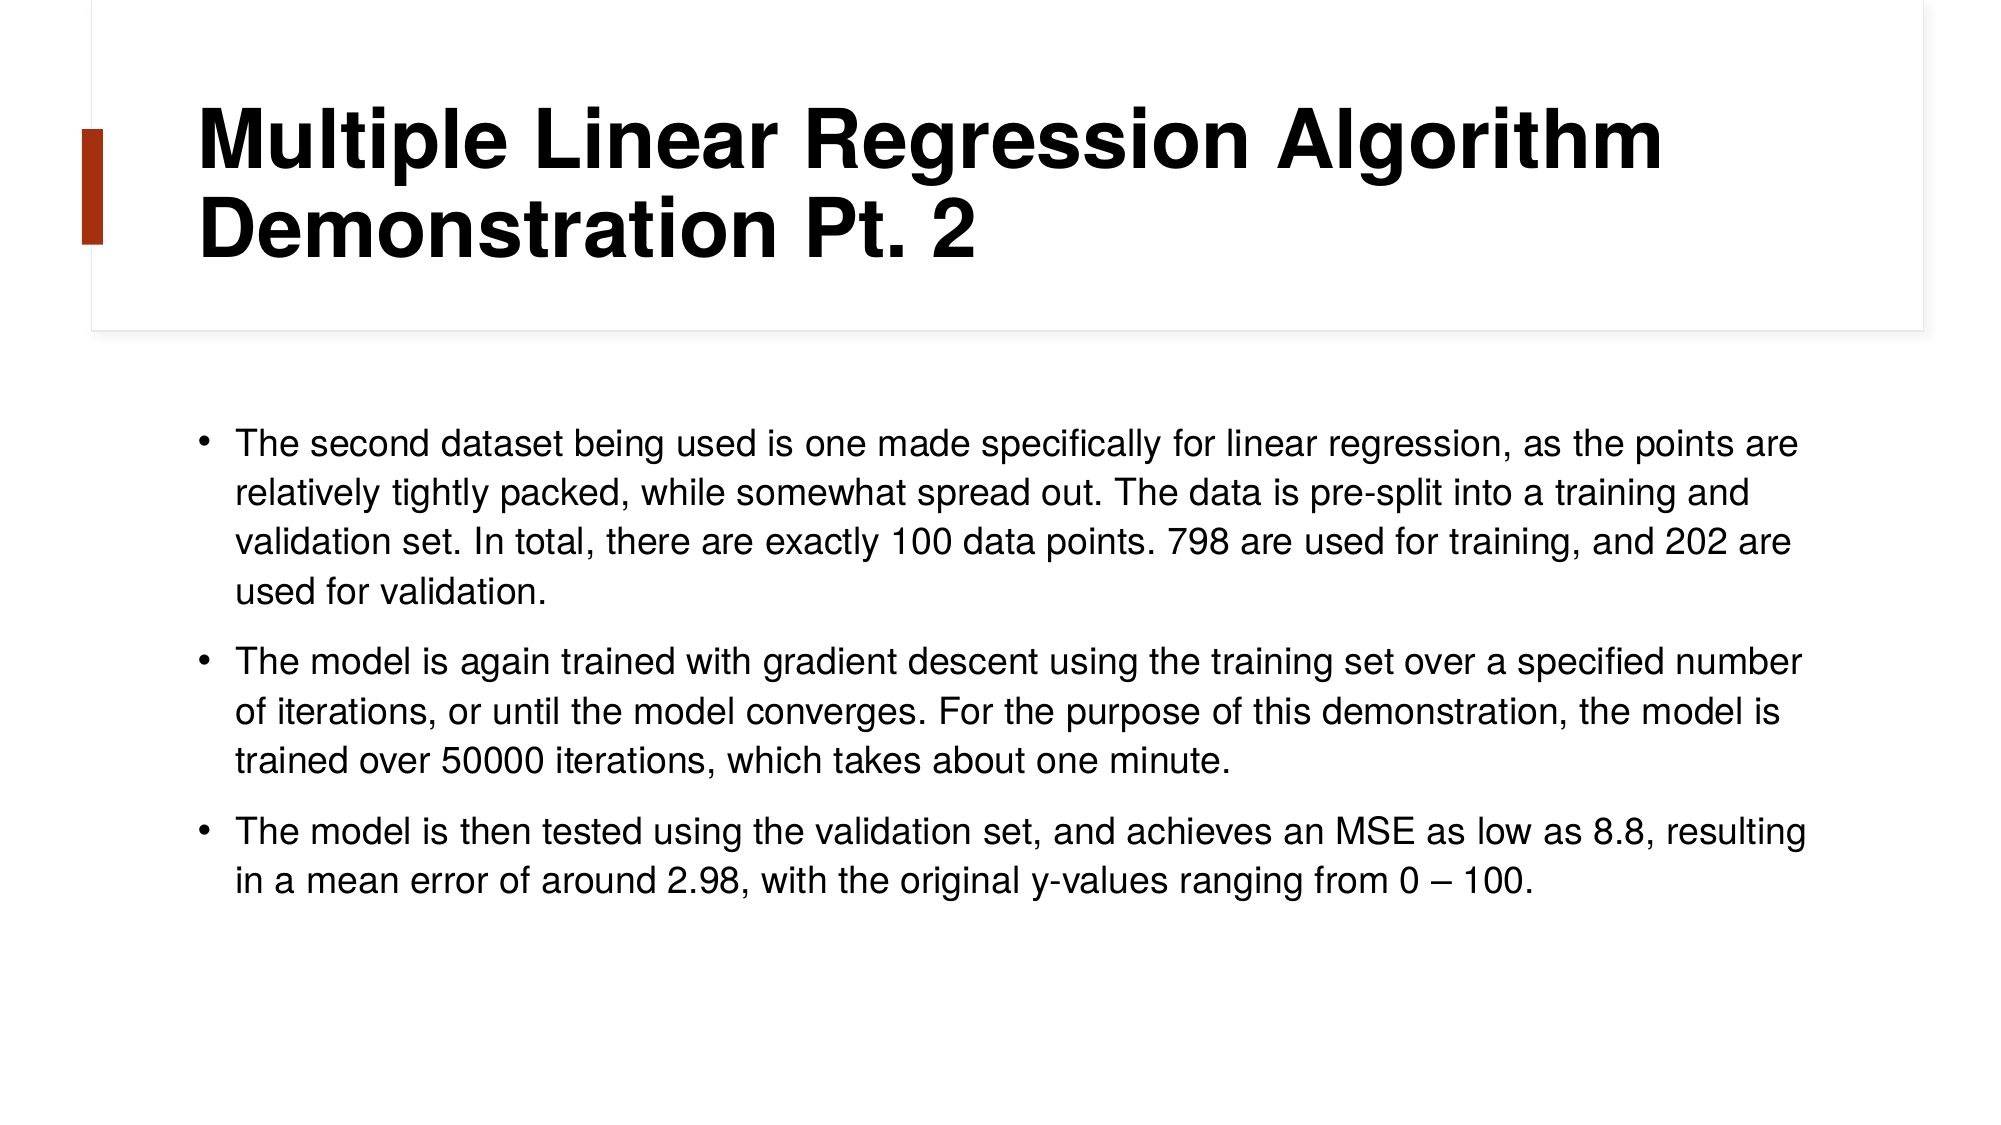

# Multiple Linear Regression Algorithm Demonstration Pt. 2
The second dataset being used is one made specifically for linear regression, as the points are relatively tightly packed, while somewhat spread out. The data is pre-split into a training and validation set. In total, there are exactly 100 data points. 798 are used for training, and 202 are used for validation.
The model is again trained with gradient descent using the training set over a specified number of iterations, or until the model converges. For the purpose of this demonstration, the model is trained over 50000 iterations, which takes about one minute.
The model is then tested using the validation set, and achieves an MSE as low as 8.8, resulting in a mean error of around 2.98, with the original y-values ranging from 0 – 100.